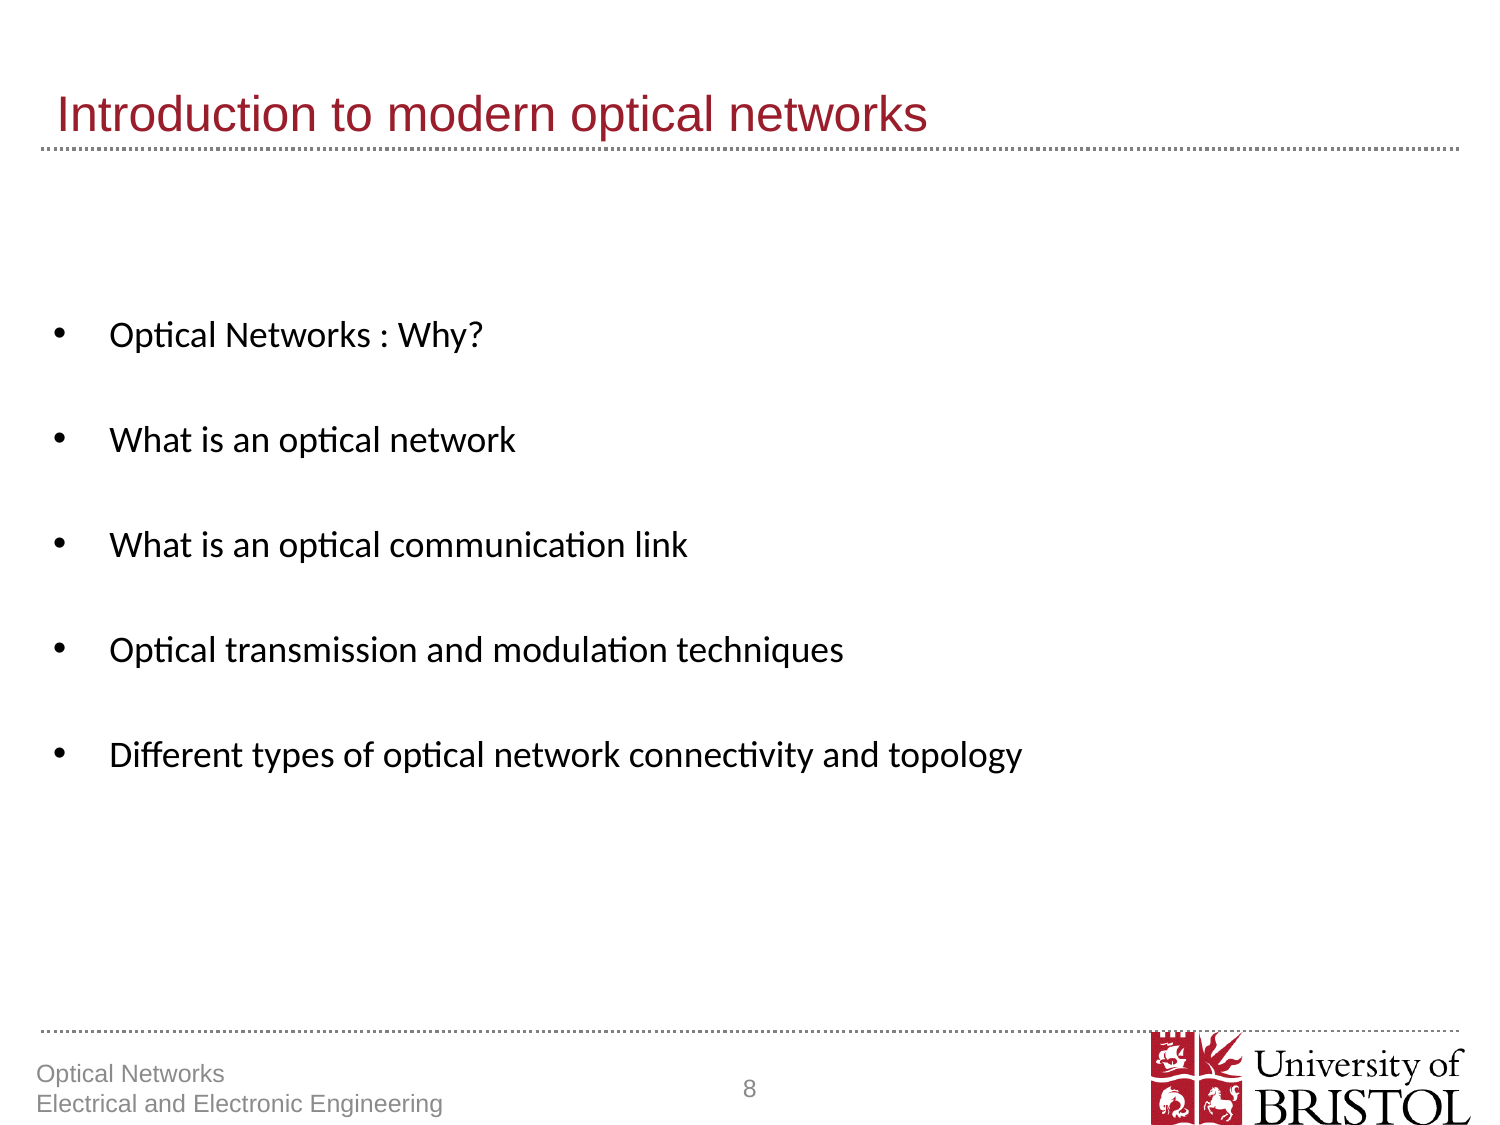

# Introduction to modern optical networks
Optical Networks : Why?

What is an optical network

What is an optical communication link

Optical transmission and modulation techniques

Different types of optical network connectivity and topology

Optical Networks                                                 Electrical and Electronic Engineering
8